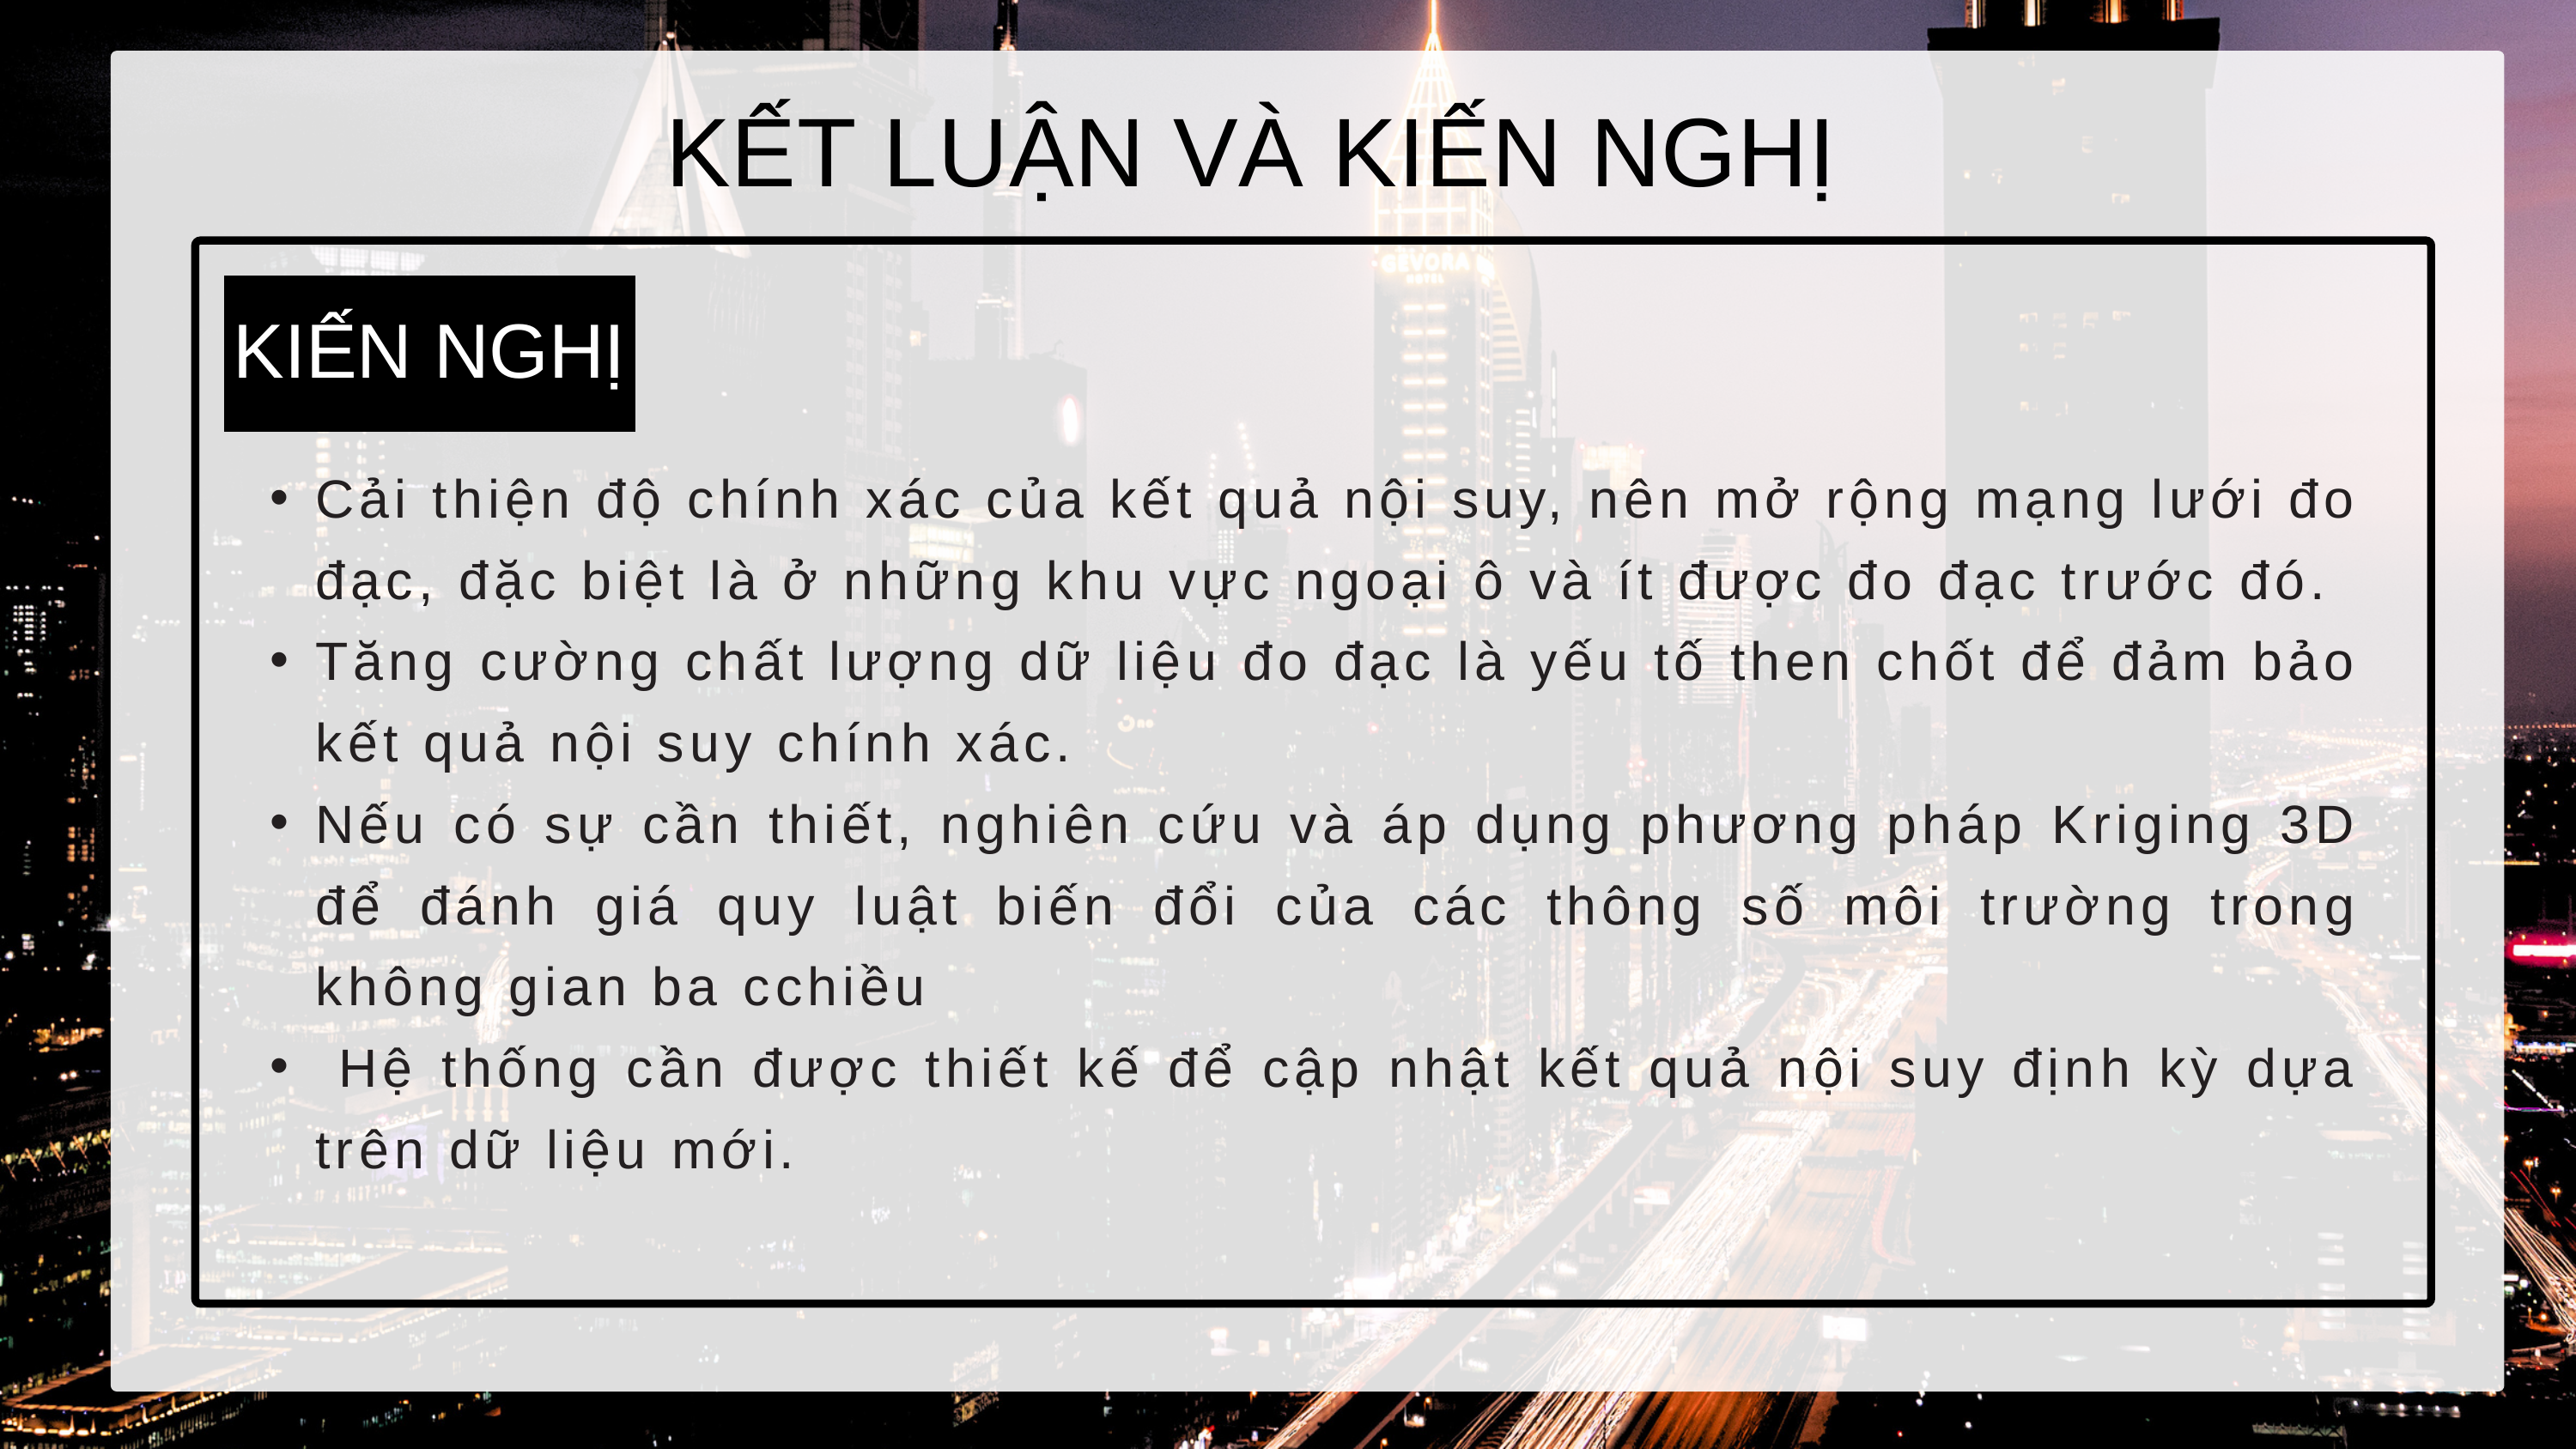

KẾT LUẬN VÀ KIẾN NGHỊ

KIẾN NGHỊ
Cải thiện độ chính xác của kết quả nội suy, nên mở rộng mạng lưới đo đạc, đặc biệt là ở những khu vực ngoại ô và ít được đo đạc trước đó.
Tăng cường chất lượng dữ liệu đo đạc là yếu tố then chốt để đảm bảo kết quả nội suy chính xác.
Nếu có sự cần thiết, nghiên cứu và áp dụng phương pháp Kriging 3D để đánh giá quy luật biến đổi của các thông số môi trường trong không gian ba cchiều
 Hệ thống cần được thiết kế để cập nhật kết quả nội suy định kỳ dựa trên dữ liệu mới.